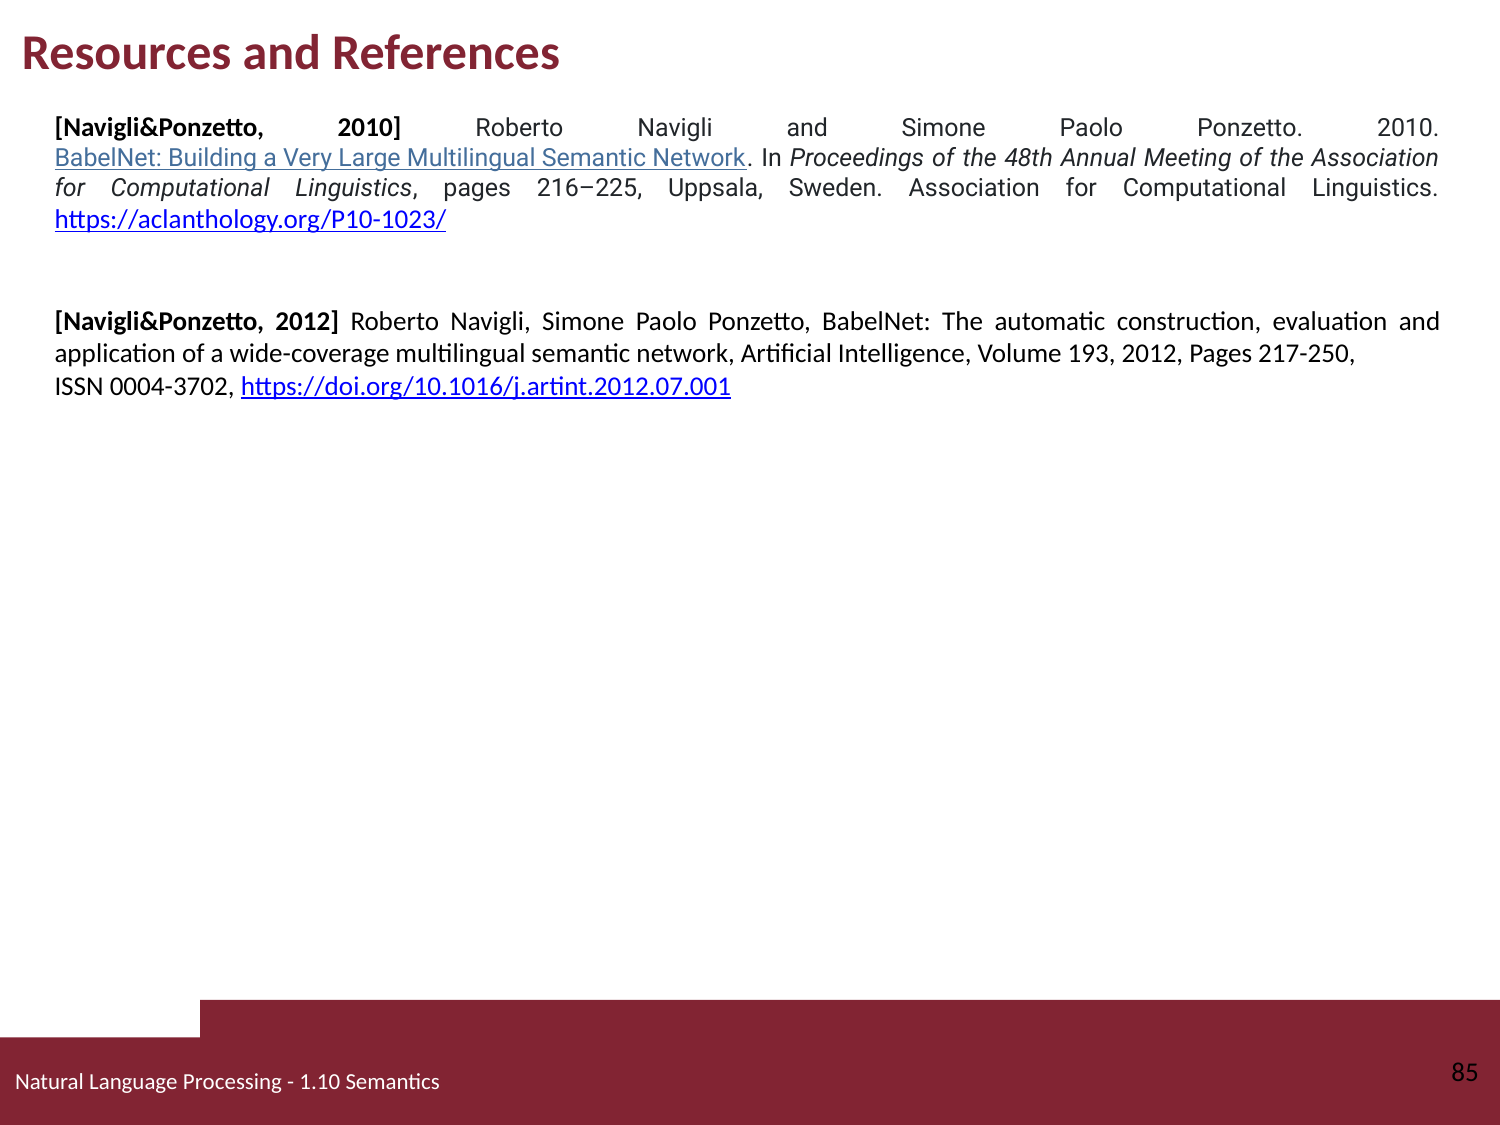

# Resources and References
[Navigli&Ponzetto, 2010] Roberto Navigli and Simone Paolo Ponzetto. 2010. BabelNet: Building a Very Large Multilingual Semantic Network. In Proceedings of the 48th Annual Meeting of the Association for Computational Linguistics, pages 216–225, Uppsala, Sweden. Association for Computational Linguistics. https://aclanthology.org/P10-1023/

[Navigli&Ponzetto, 2012] Roberto Navigli, Simone Paolo Ponzetto, BabelNet: The automatic construction, evaluation and application of a wide-coverage multilingual semantic network, Artificial Intelligence, Volume 193, 2012, Pages 217-250,
ISSN 0004-3702, https://doi.org/10.1016/j.artint.2012.07.001

85
Natural Language Processing - 1.10 Semantics